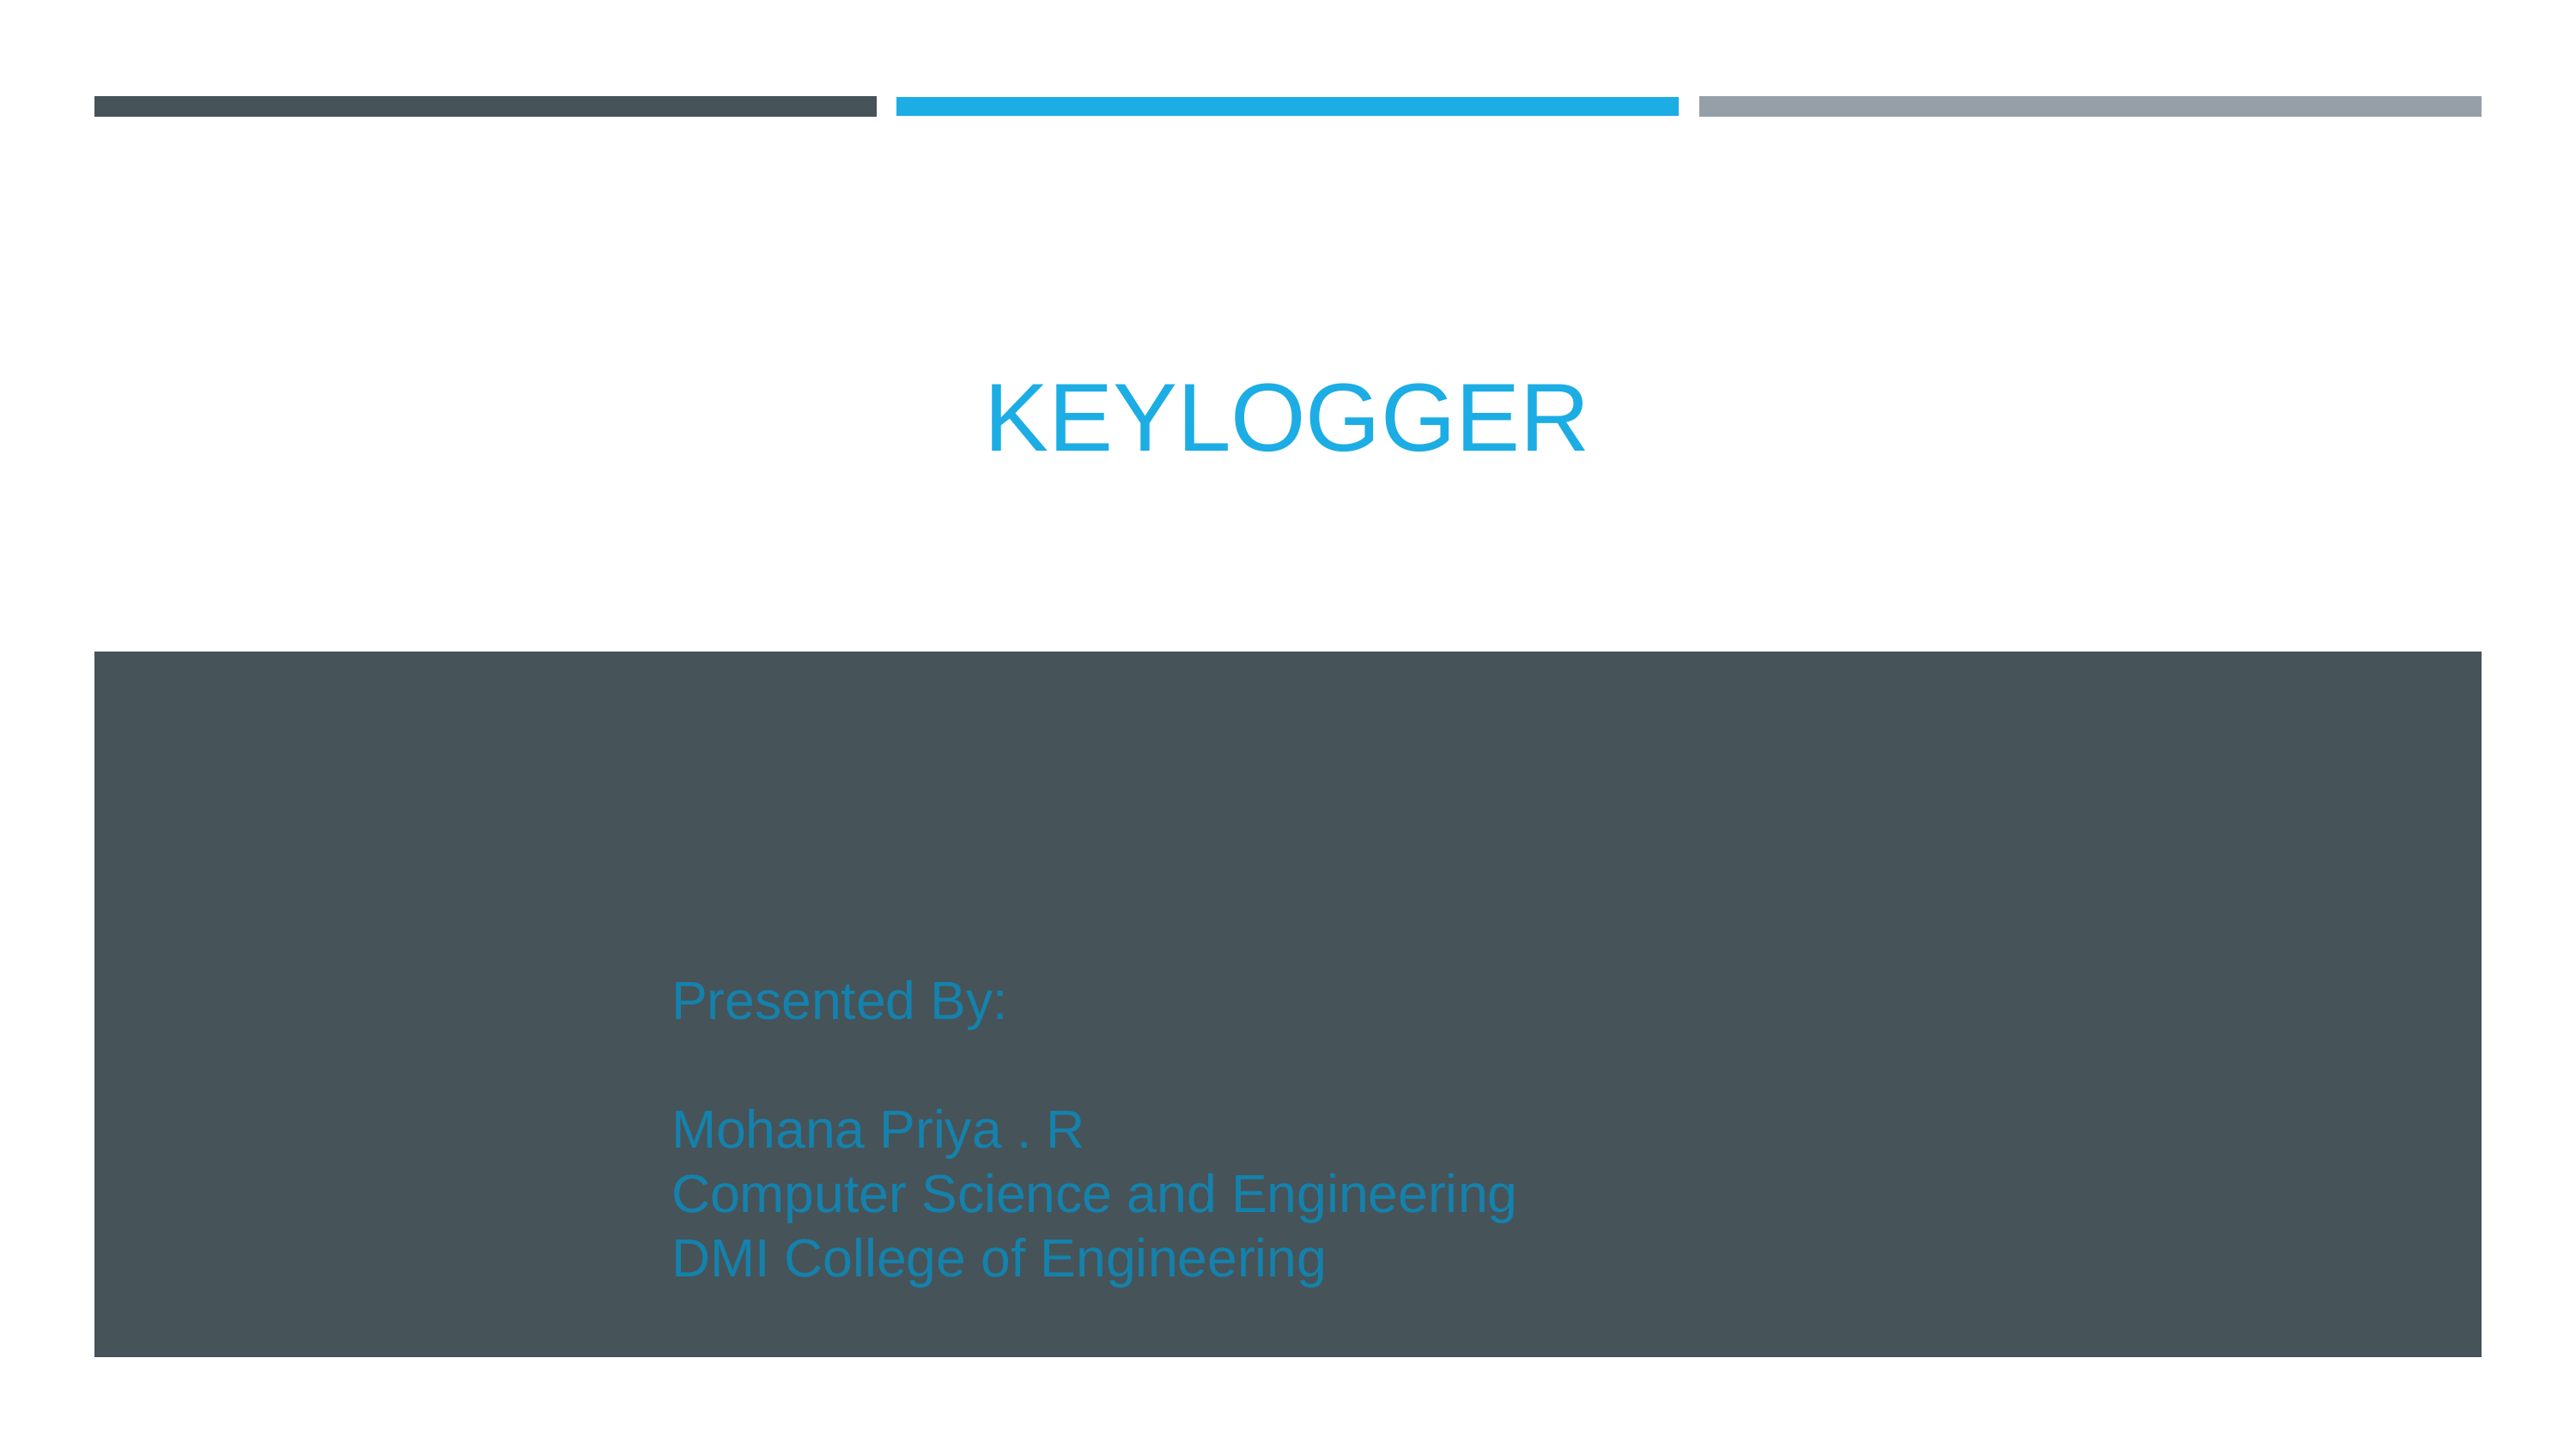

KEYLOGGER

Presented By:

Mohana Priya . R
Computer Science and Engineering
DMI College of Engineering